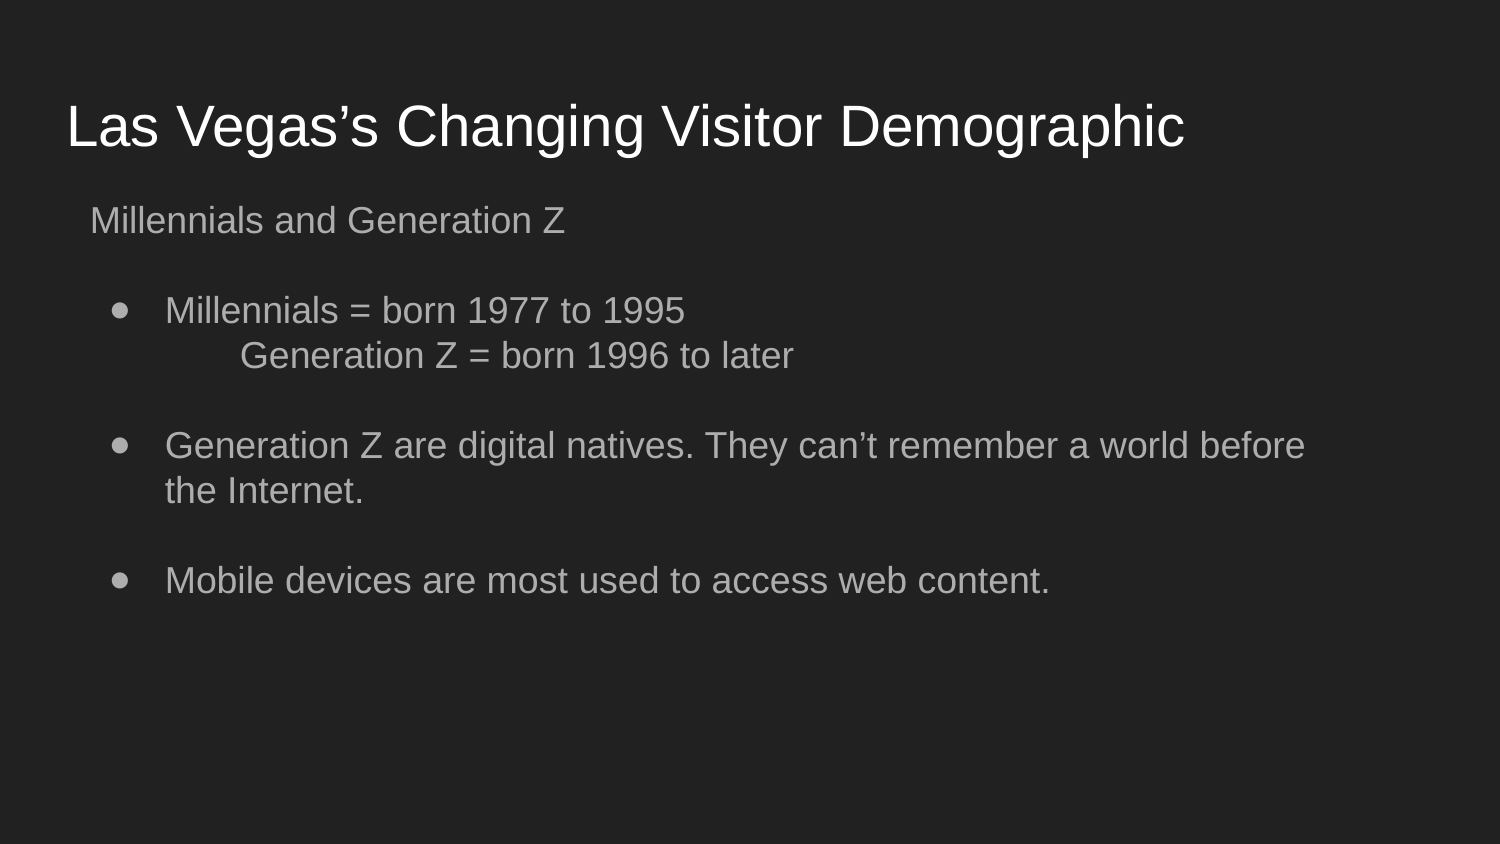

# Las Vegas’s Changing Visitor Demographic
Millennials and Generation Z

Millennials = born 1977 to 1995
	Generation Z = born 1996 to later

Generation Z are digital natives. They can’t remember a world before the Internet.

Mobile devices are most used to access web content.